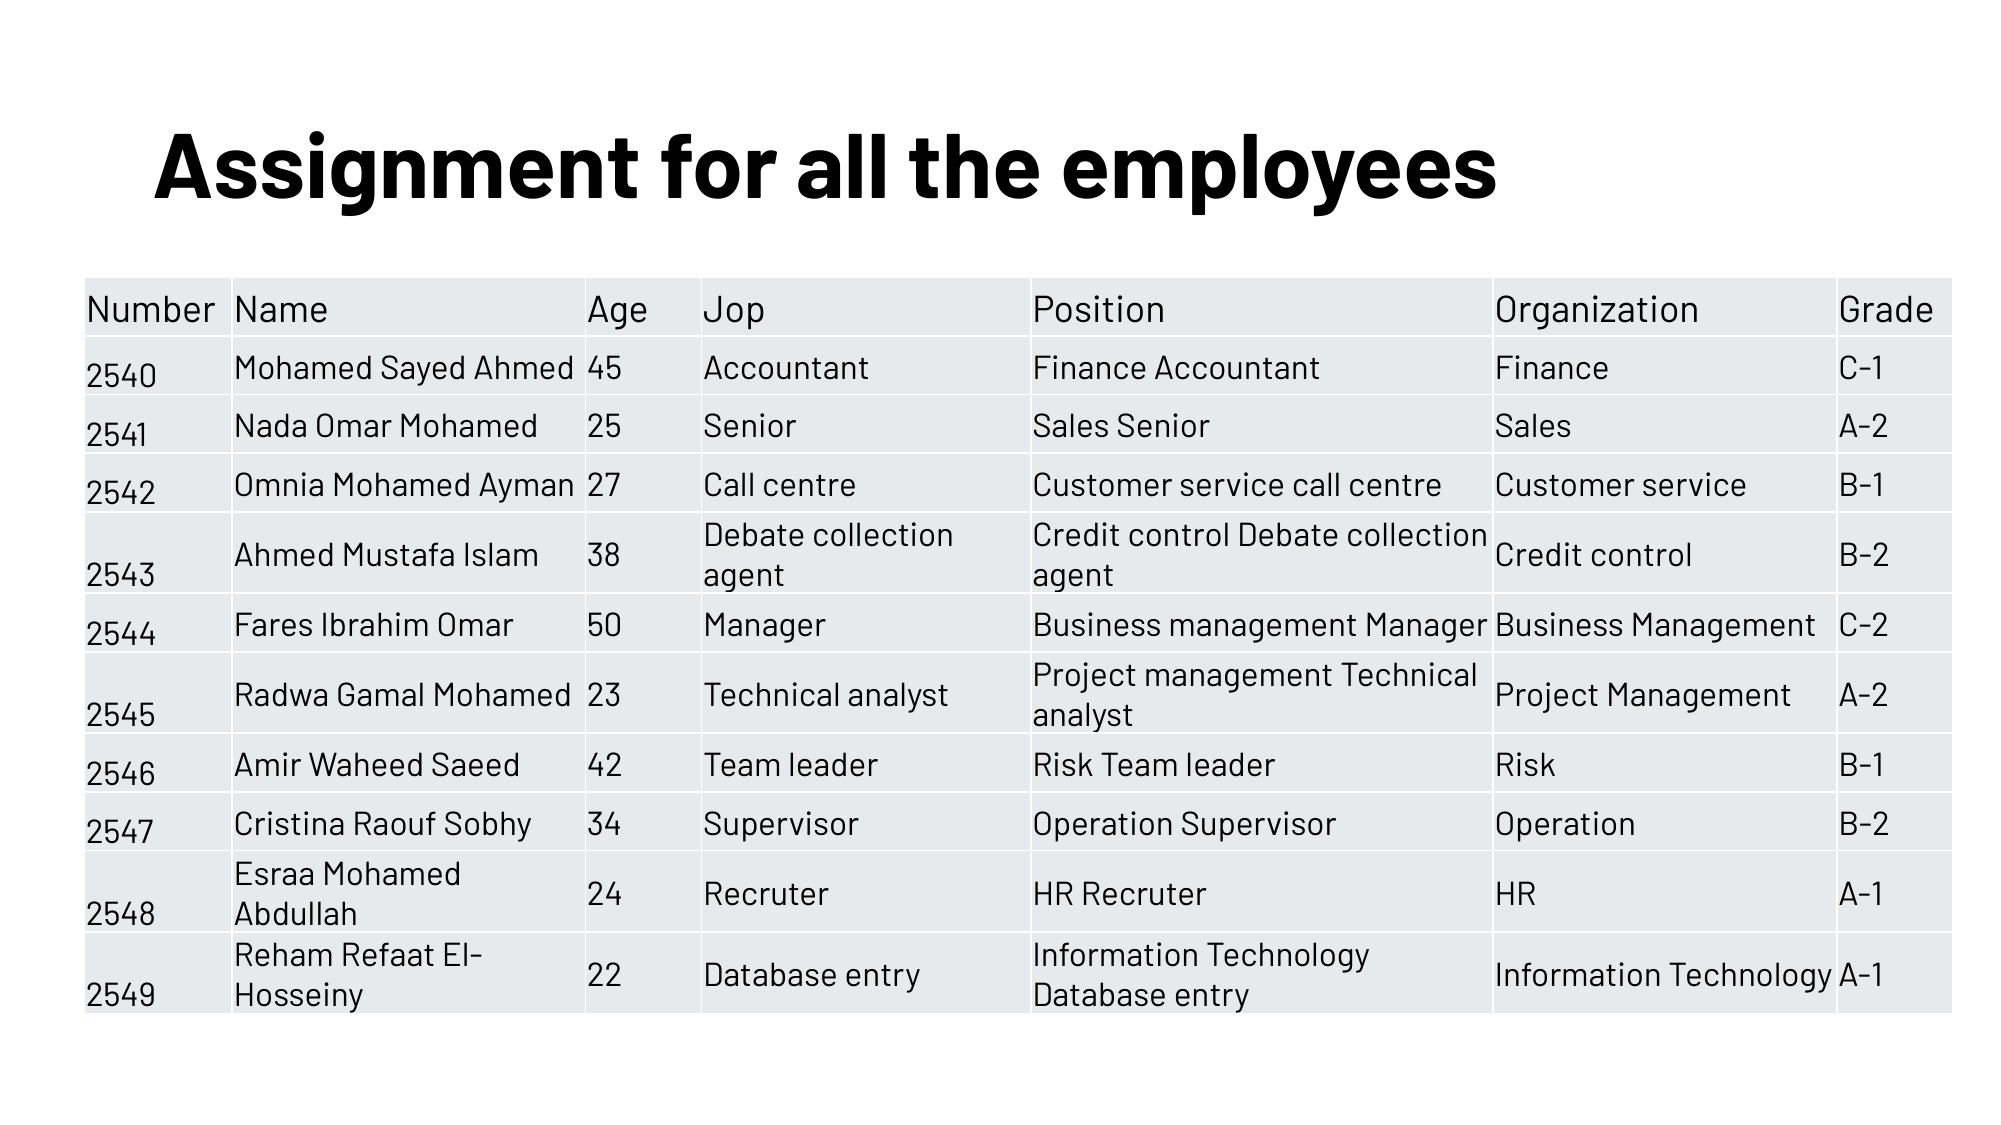

# Assignment for all the employees
| Number | Name | Age | Jop | Position | Organization | Grade |
| --- | --- | --- | --- | --- | --- | --- |
| 2540 | Mohamed Sayed Ahmed | 45 | Accountant | Finance Accountant | Finance | C-1 |
| 2541 | Nada Omar Mohamed | 25 | Senior | Sales Senior | Sales | A-2 |
| 2542 | Omnia Mohamed Ayman | 27 | Call centre | Customer service call centre | Customer service | B-1 |
| 2543 | Ahmed Mustafa Islam | 38 | Debate collection agent | Credit control Debate collection agent | Credit control | B-2 |
| 2544 | Fares Ibrahim Omar | 50 | Manager | Business management Manager | Business Management | C-2 |
| 2545 | Radwa Gamal Mohamed | 23 | Technical analyst | Project management Technical analyst | Project Management | A-2 |
| 2546 | Amir Waheed Saeed | 42 | Team leader | Risk Team leader | Risk | B-1 |
| 2547 | Cristina Raouf Sobhy | 34 | Supervisor | Operation Supervisor | Operation | B-2 |
| 2548 | Esraa Mohamed Abdullah | 24 | Recruter | HR Recruter | HR | A-1 |
| 2549 | Reham Refaat El-Hosseiny | 22 | Database entry | Information Technology Database entry | Information Technology | A-1 |